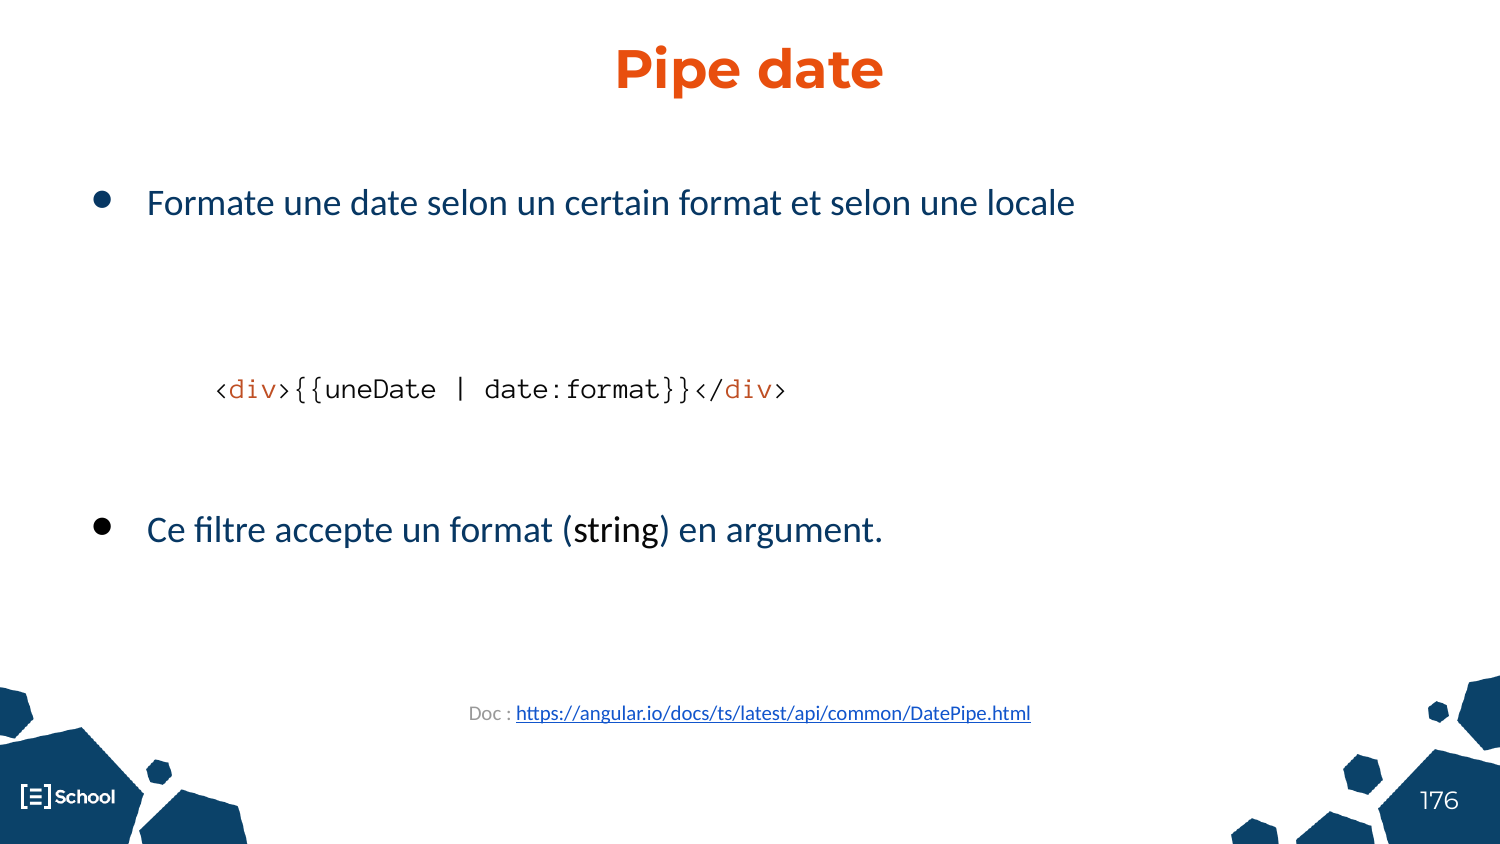

Pipe date
Formate une date selon un certain format et selon une locale
<div>{{uneDate | date:format}}</div>
Ce filtre accepte un format (string) en argument.
Doc : https://angular.io/docs/ts/latest/api/common/DatePipe.html
176